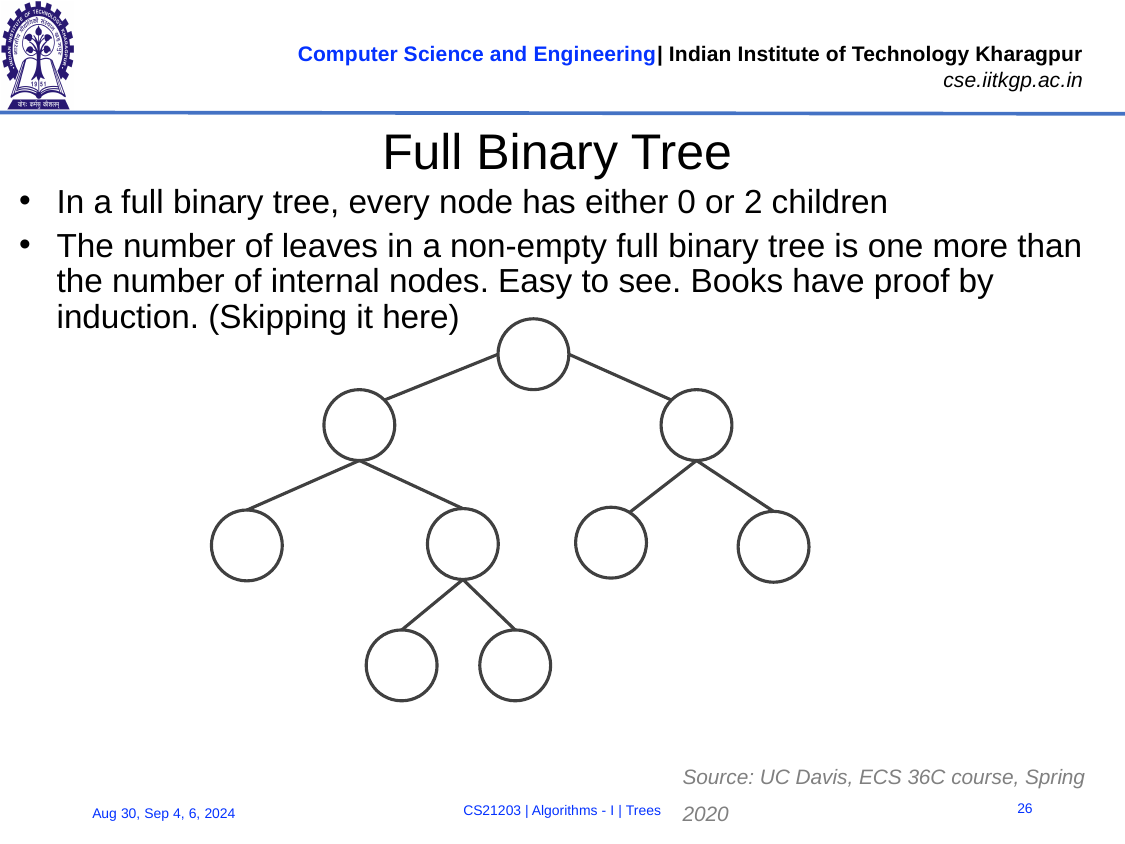

# Full Binary Tree
In a full binary tree, every node has either 0 or 2 children
The number of leaves in a non-empty full binary tree is one more than the number of internal nodes. Easy to see. Books have proof by induction. (Skipping it here)

Source: UC Davis, ECS 36C course, Spring 2020
26
CS21203 | Algorithms - I | Trees
Aug 30, Sep 4, 6, 2024